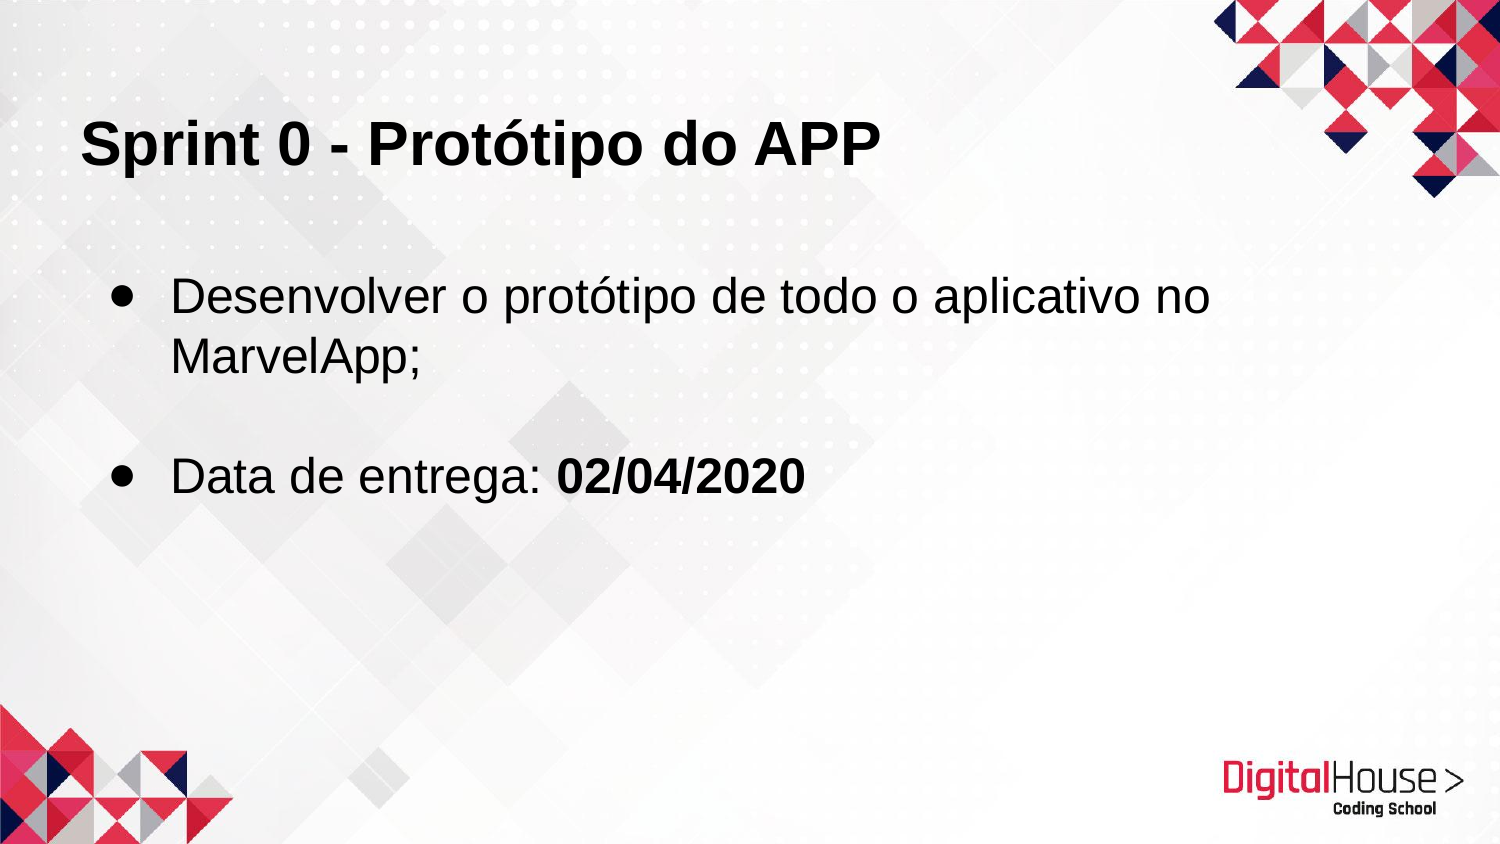

Sprint 0 - Protótipo do APP
Desenvolver o protótipo de todo o aplicativo no MarvelApp;
Data de entrega: 02/04/2020